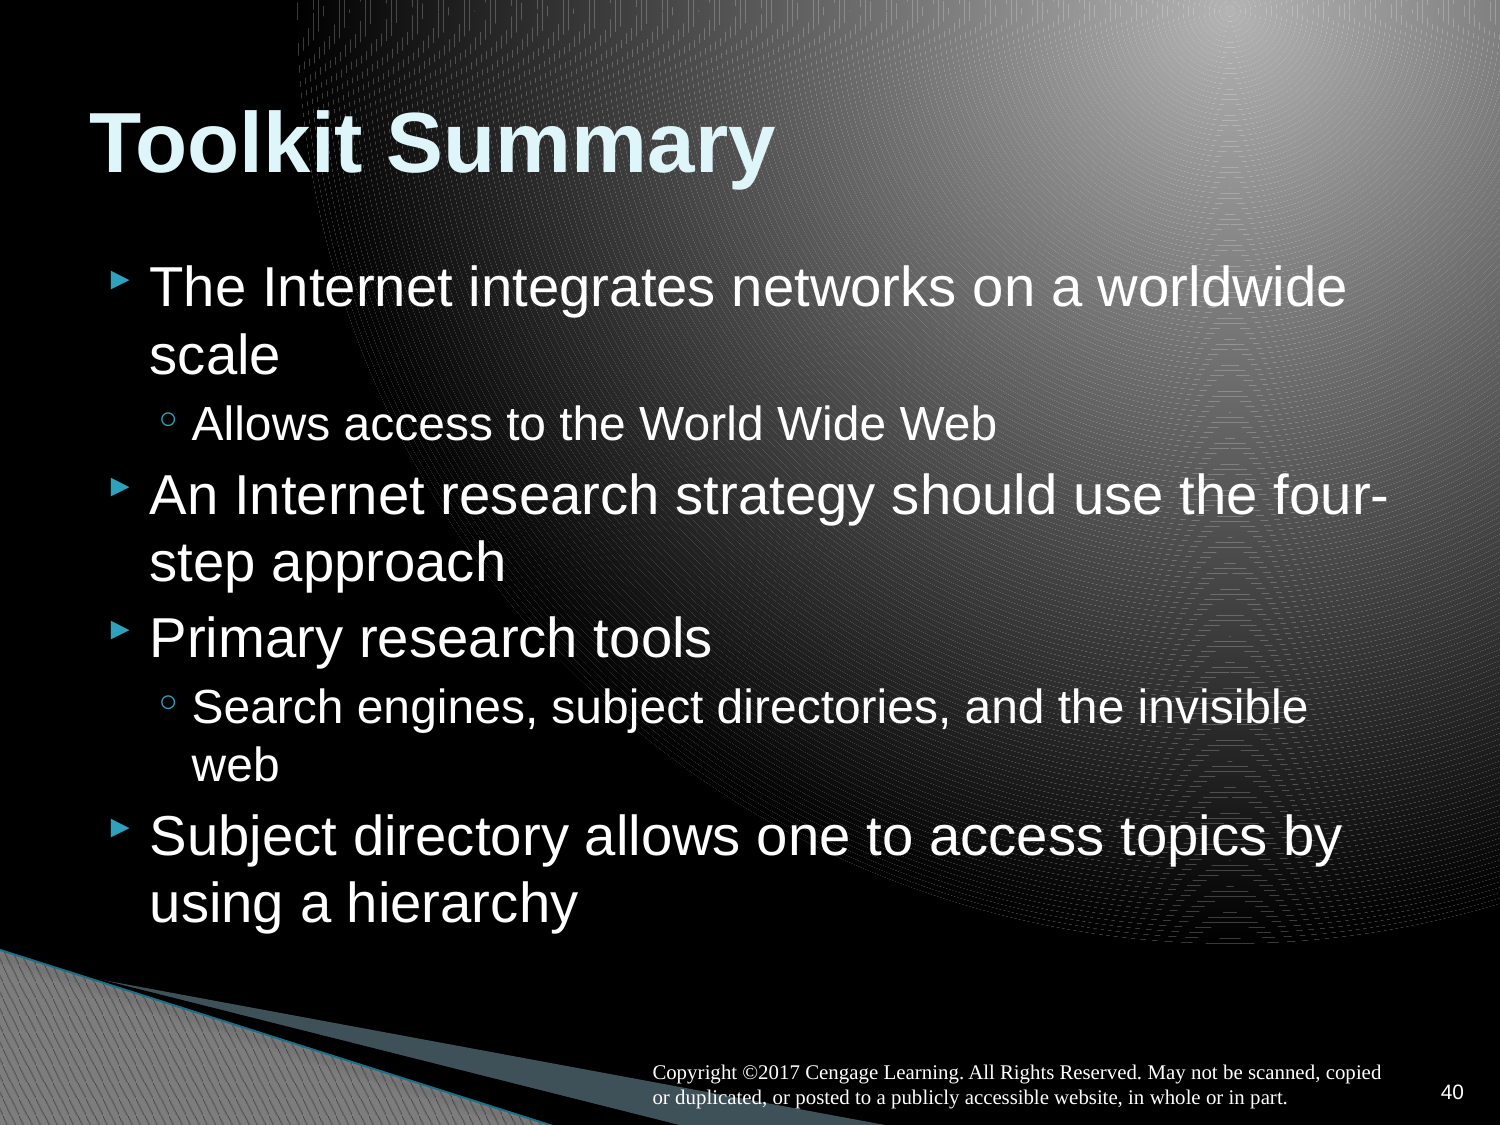

# Toolkit Summary
The Internet integrates networks on a worldwide scale
Allows access to the World Wide Web
An Internet research strategy should use the four-step approach
Primary research tools
Search engines, subject directories, and the invisible web
Subject directory allows one to access topics by using a hierarchy

40